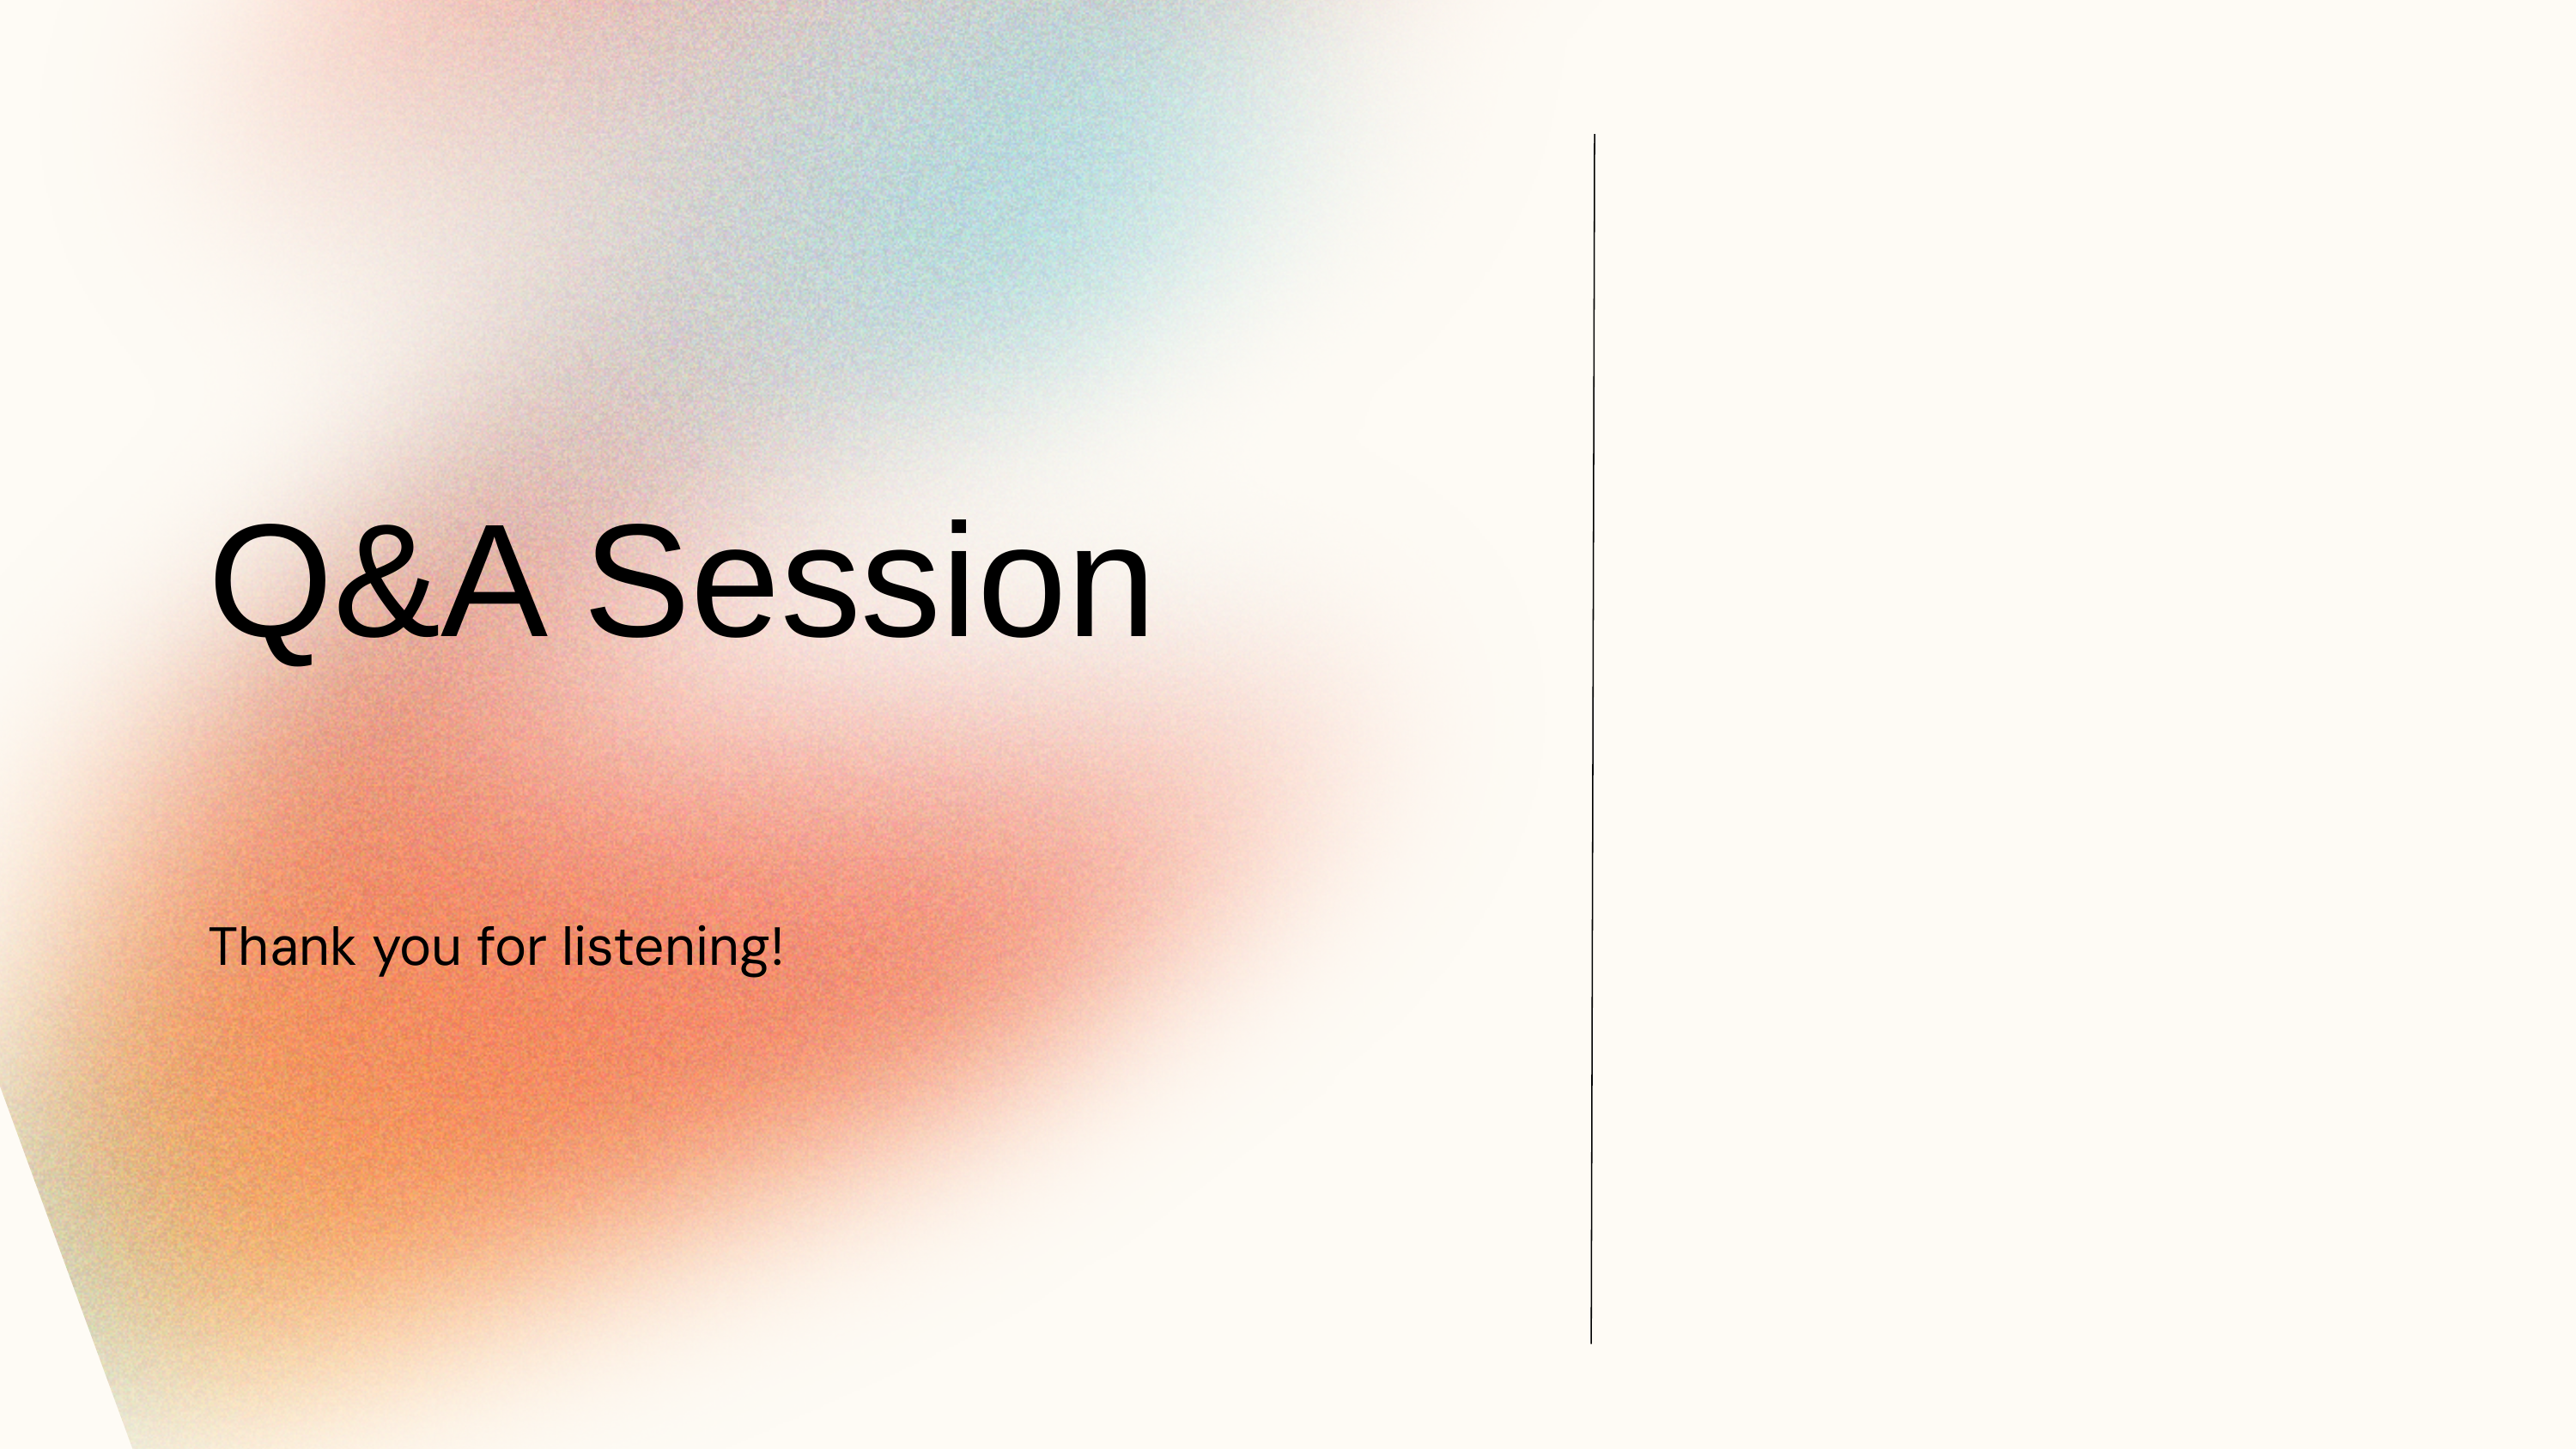

References

Q&A Session
Thank you for listening!